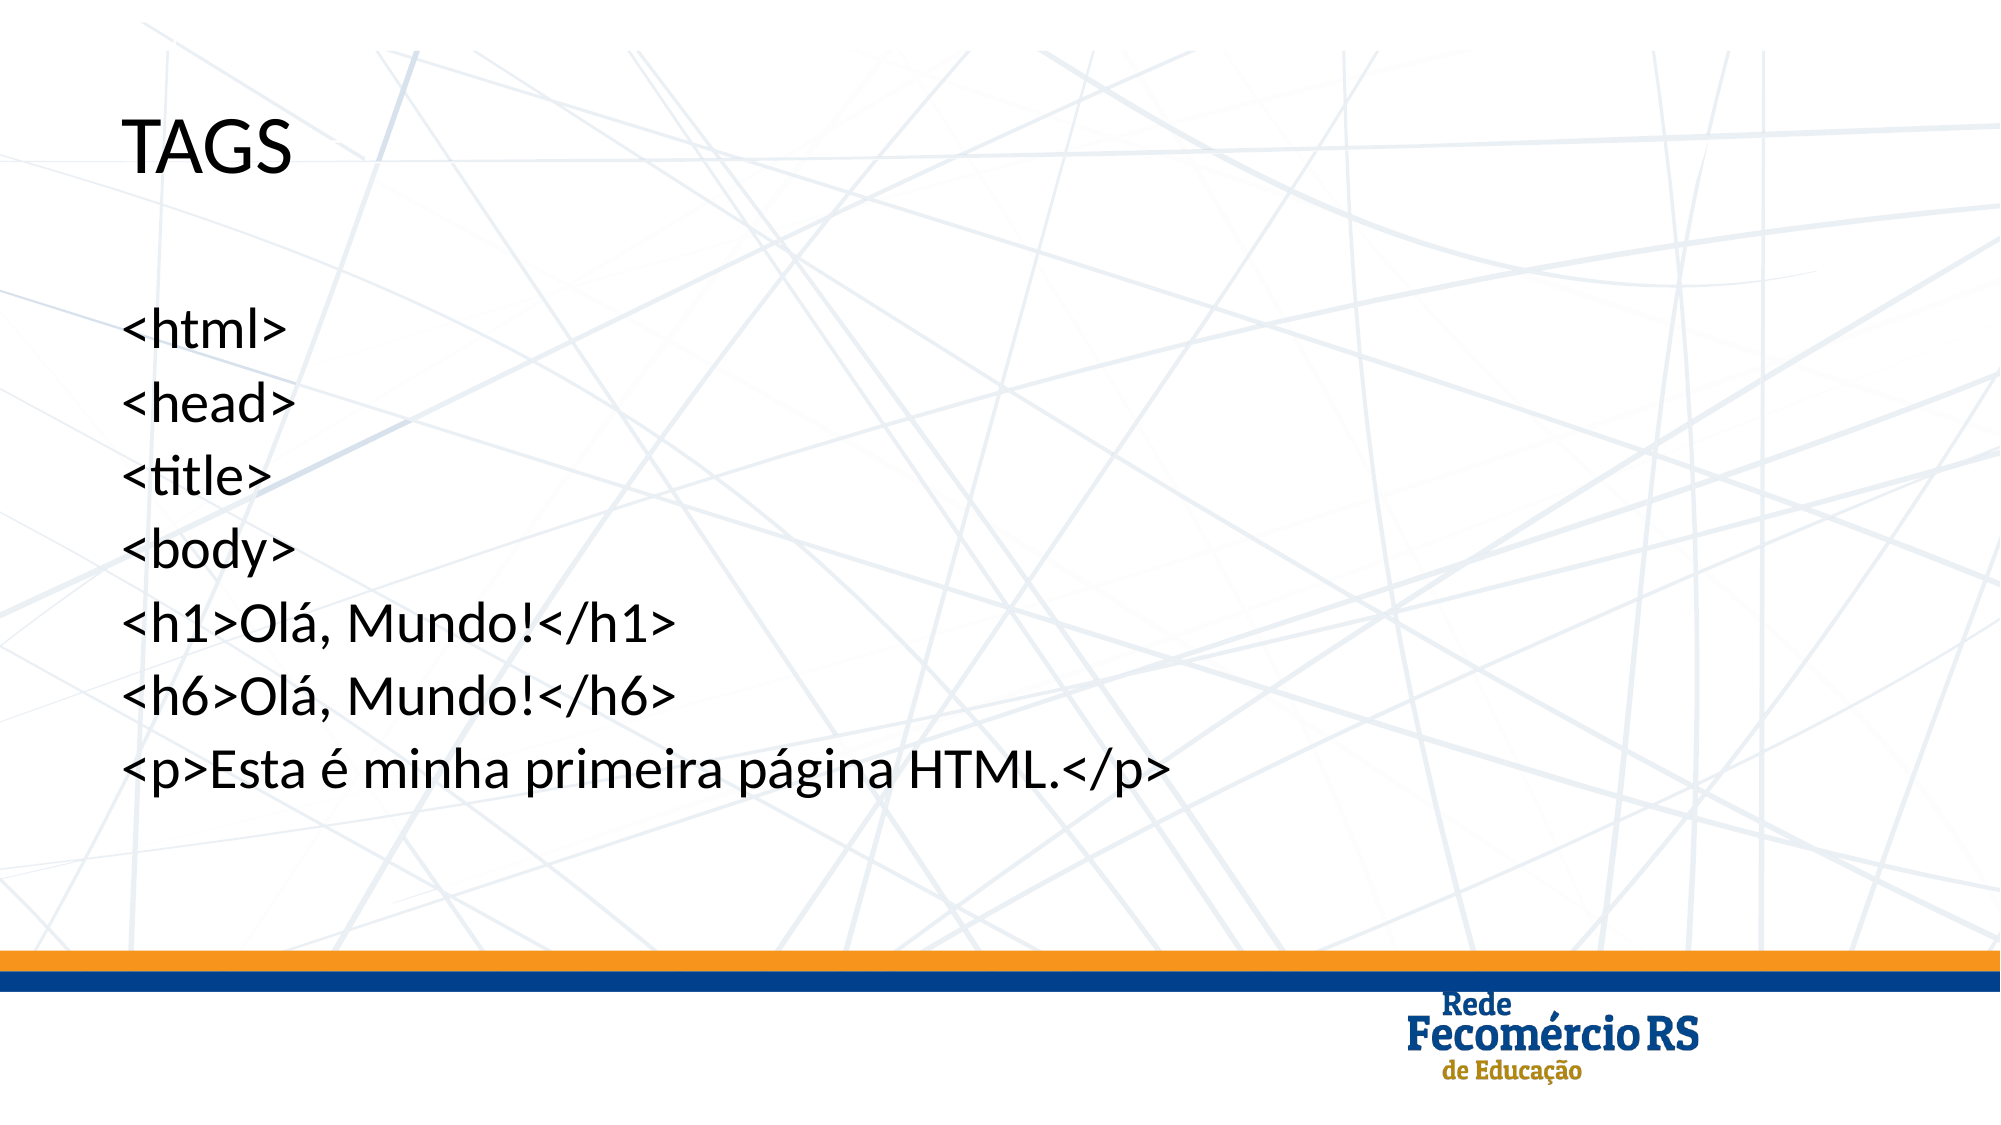

# TAGS
<html>
<head>
<title>
<body>
<h1>Olá, Mundo!</h1>
<h6>Olá, Mundo!</h6>
<p>Esta é minha primeira página HTML.</p>